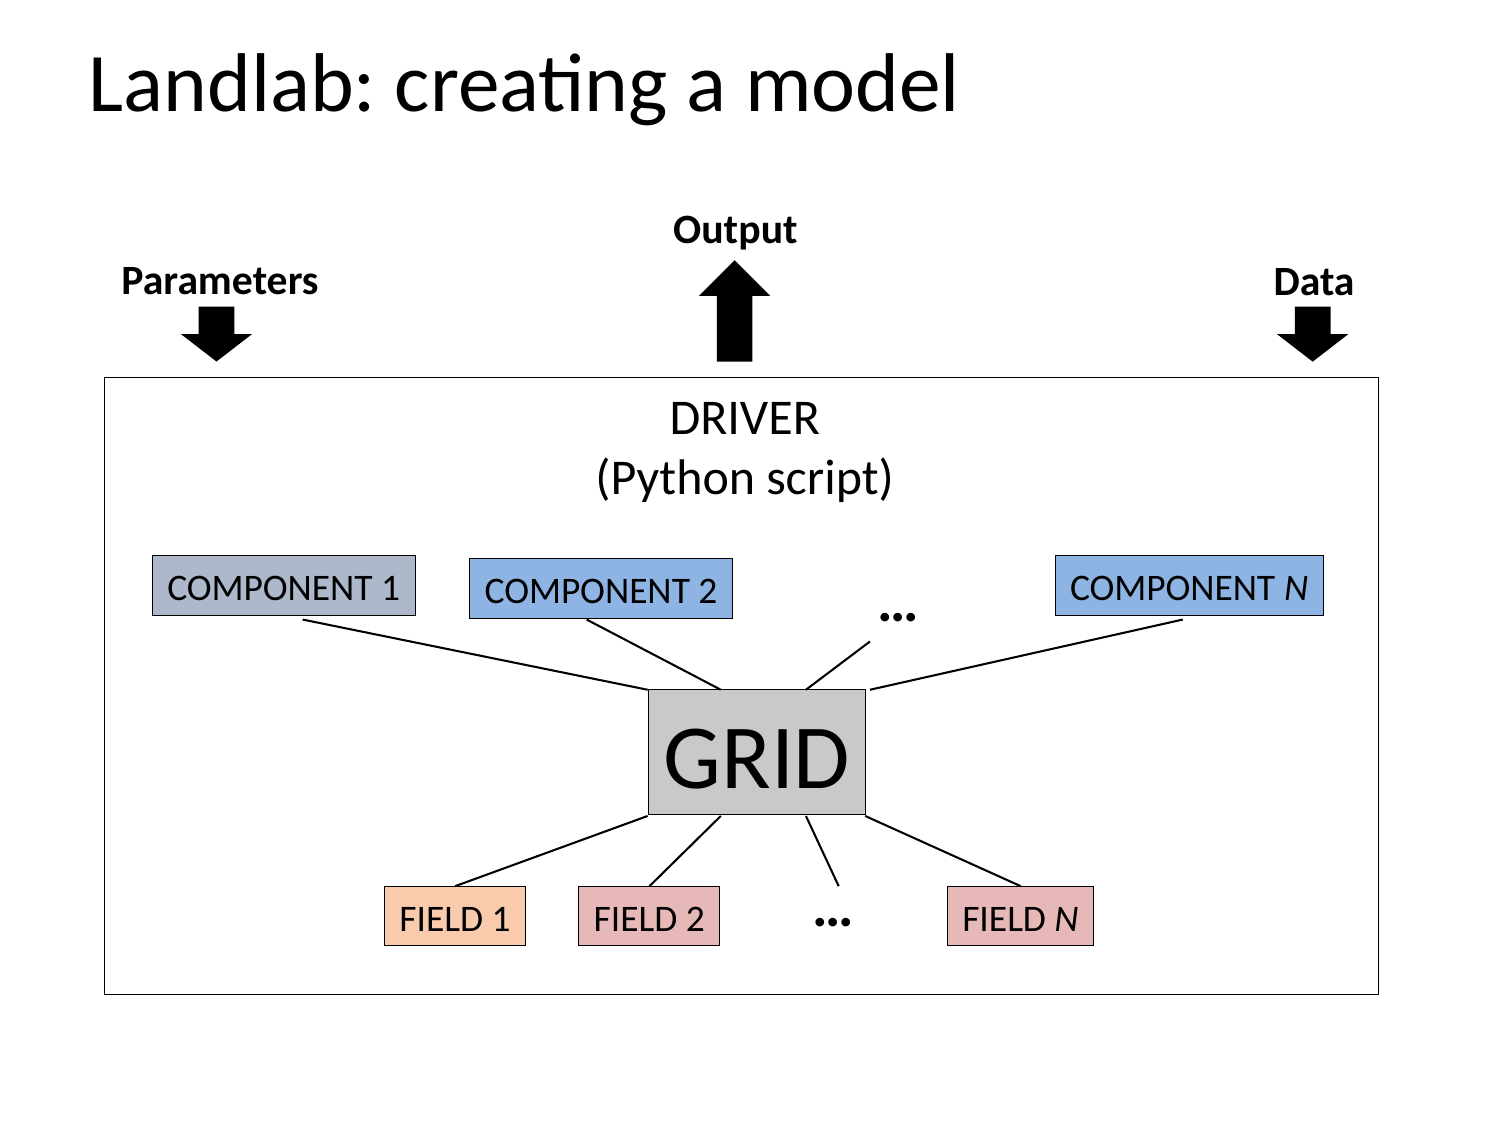

# Landlab: creating a model
Output
Parameters
Data

DRIVER
(Python script)
COMPONENT 1
…
COMPONENT N
COMPONENT 2
GRID
…
FIELD 1
FIELD 2
FIELD N